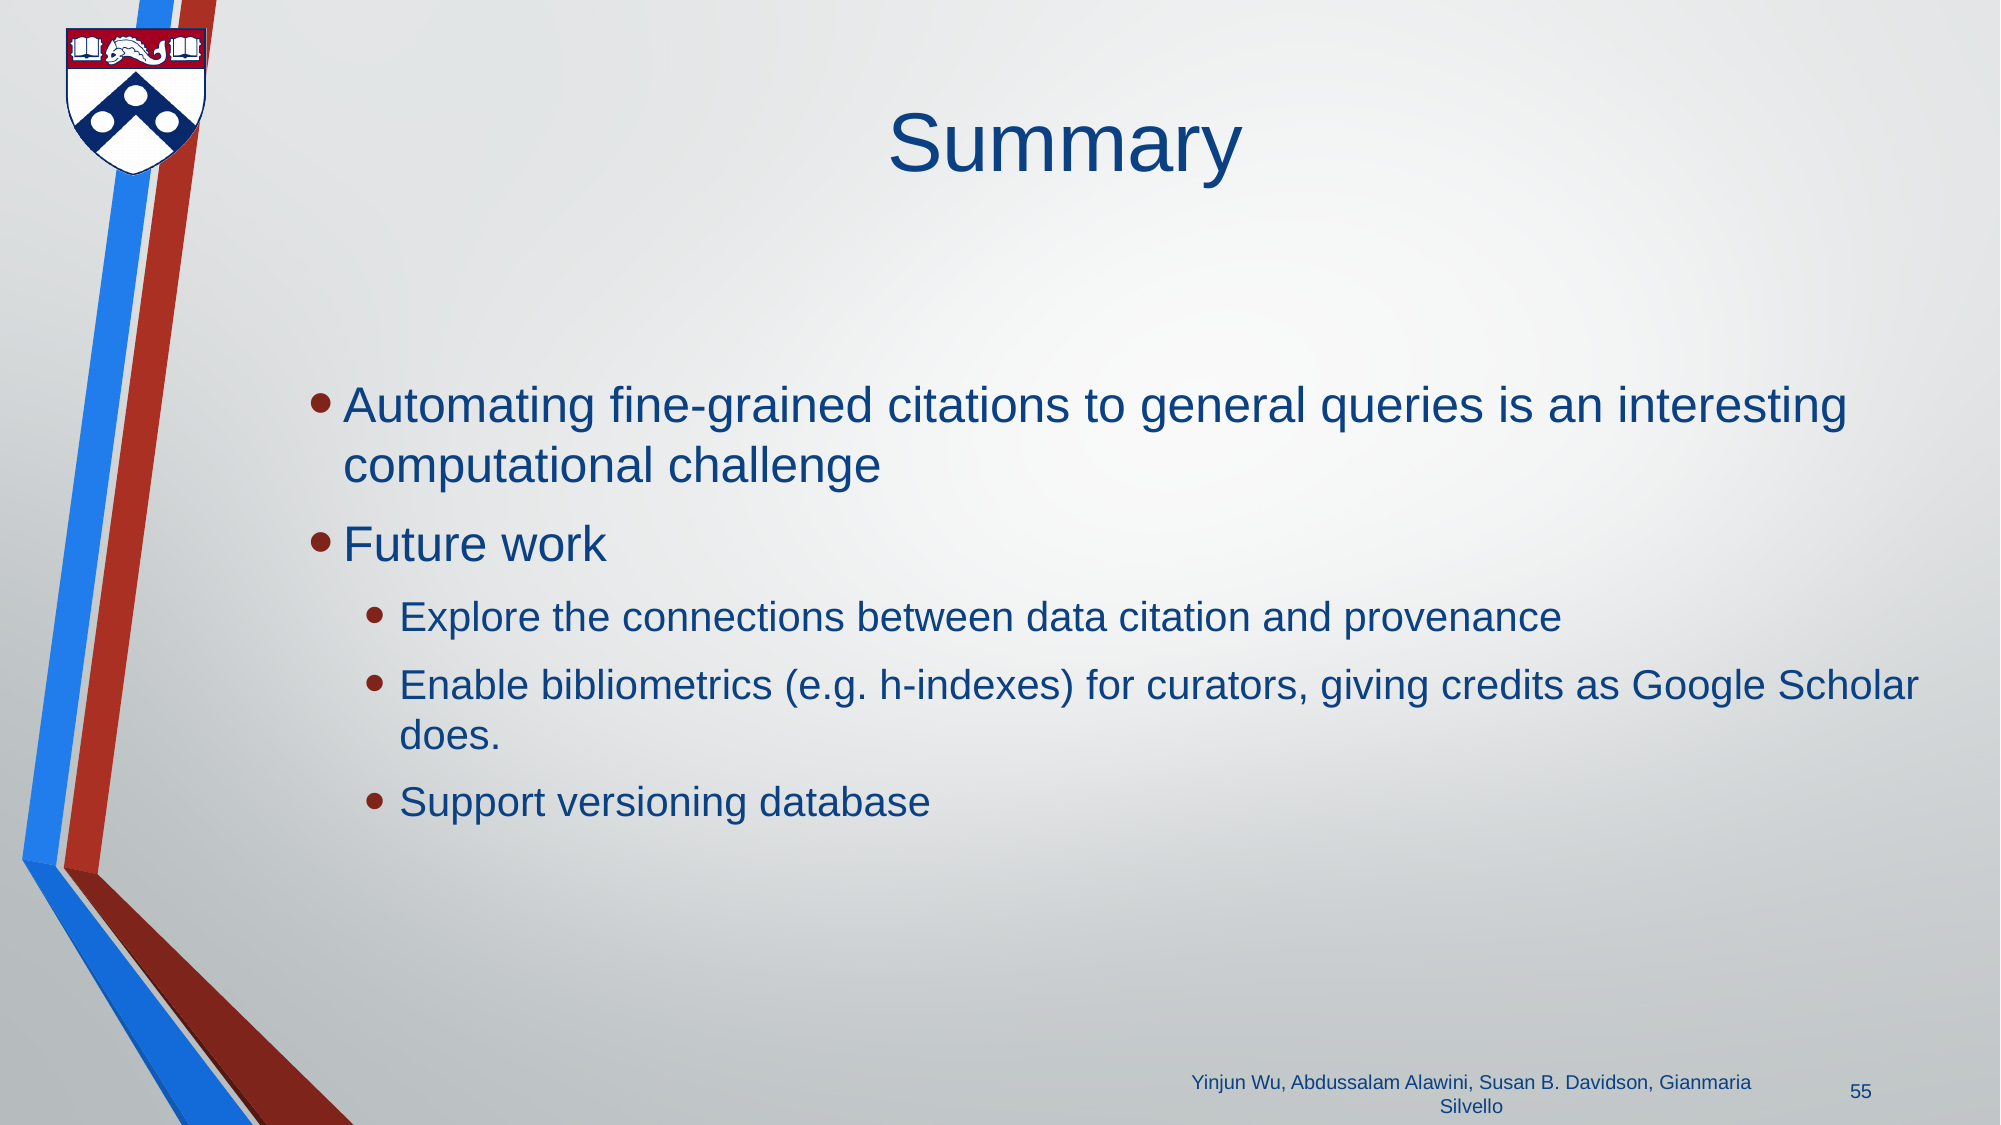

# Summary
Automating fine-grained citations to general queries is an interesting computational challenge
Future work
Explore the connections between data citation and provenance
Enable bibliometrics (e.g. h-indexes) for curators, giving credits as Google Scholar does.
Support versioning database
55